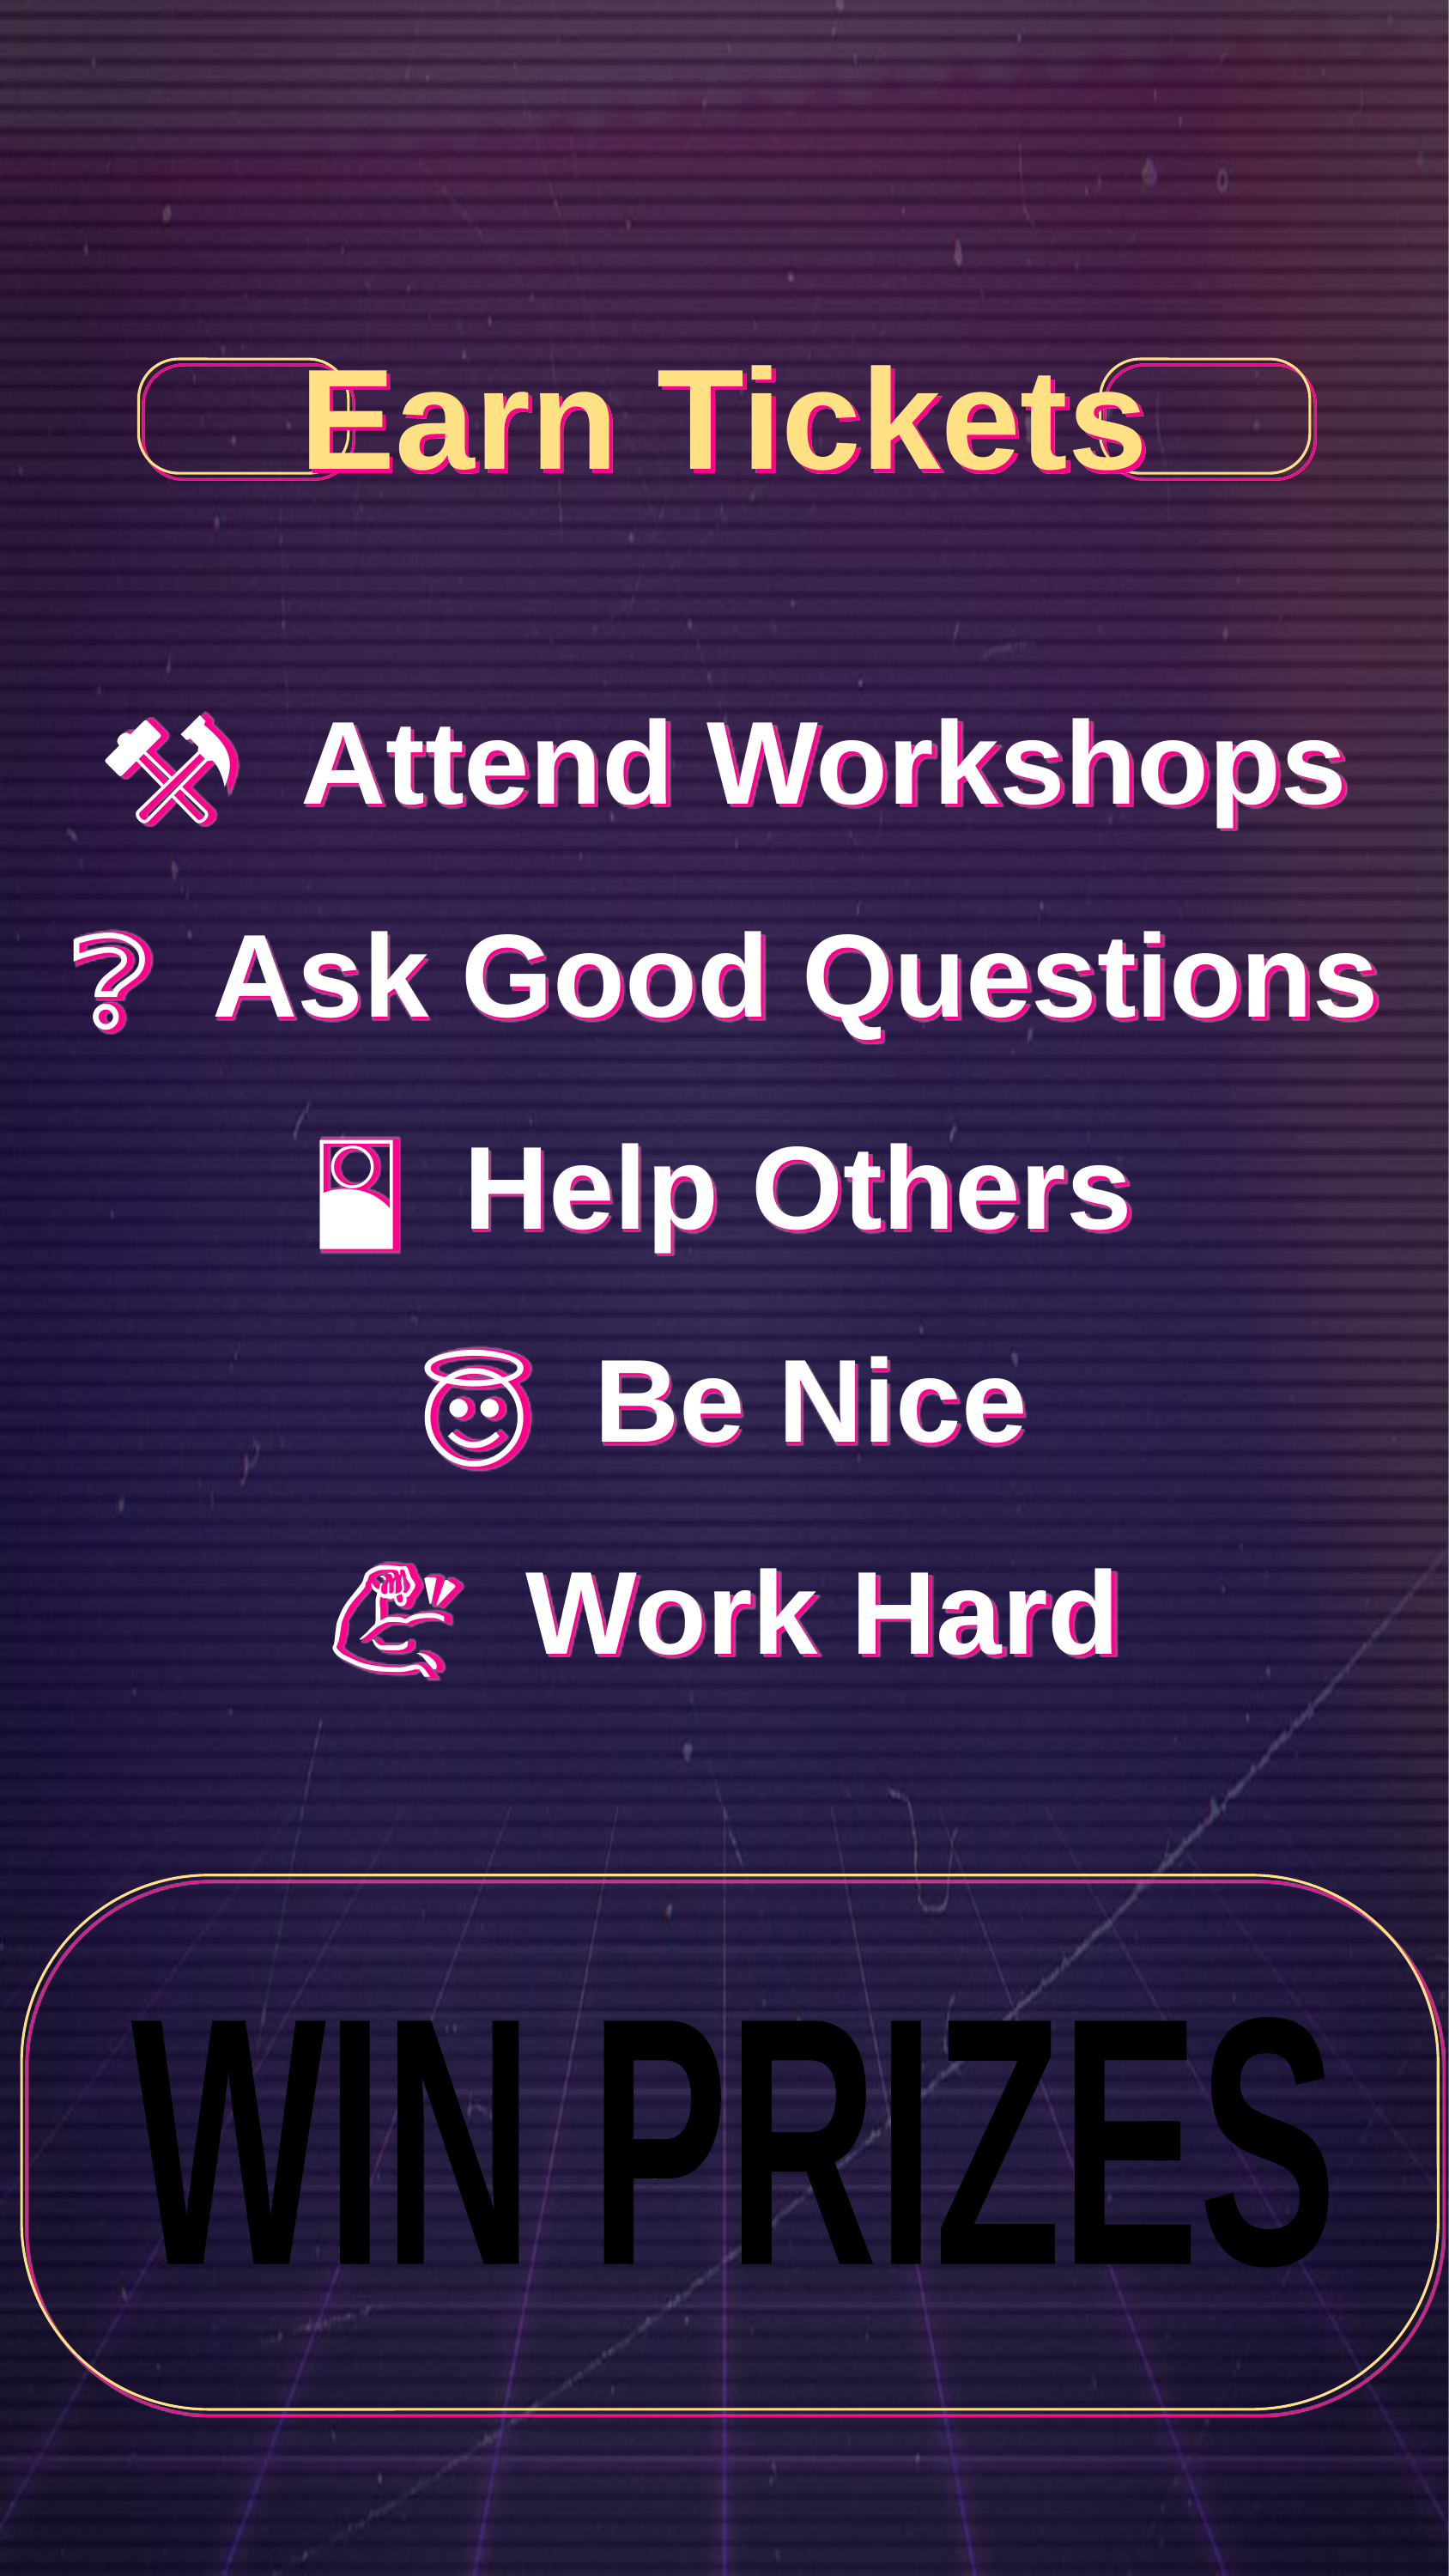

Earn Tickets
# ⚒  Attend Workshops ❔  Ask Good Questions 🎴  Help Others 😇  Be Nice 💪  Work Hard

WIN PRIZES
tinyurl.com/hackhyland2023